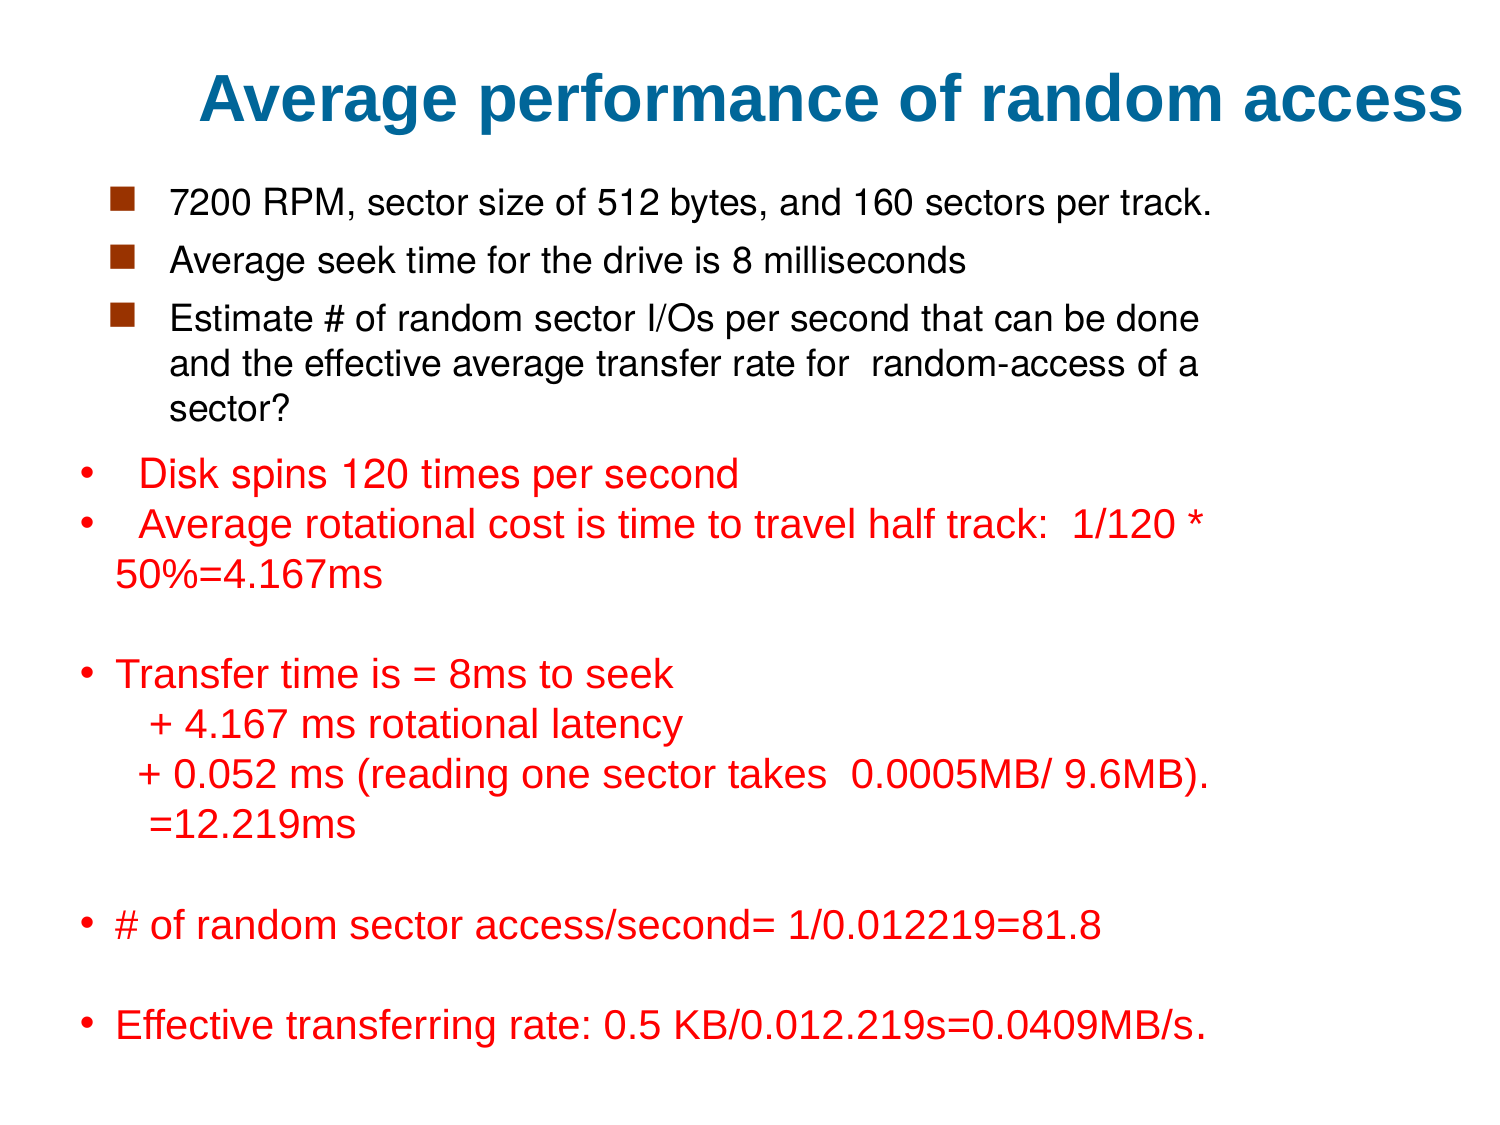

# Average performance of random access

7200 RPM, sector size of 512 bytes, and 160 sectors per track.
Average seek time for the drive is 8 milliseconds
Estimate # of random sector I/Os per second that can be done and the effective average transfer rate for  random-access of a sector?

  Disk spins 120 times per second
  Average rotational cost is time to travel half track:  1/120 * 50%=4.167ms

Transfer time is = 8ms to seek
      + 4.167 ms rotational latency
     + 0.052 ms (reading one sector takes  0.0005MB/ 9.6MB).
      =12.219ms

# of random sector access/second= 1/0.012219=81.8

Effective transferring rate: 0.5 KB/0.012.219s=0.0409MB/s.